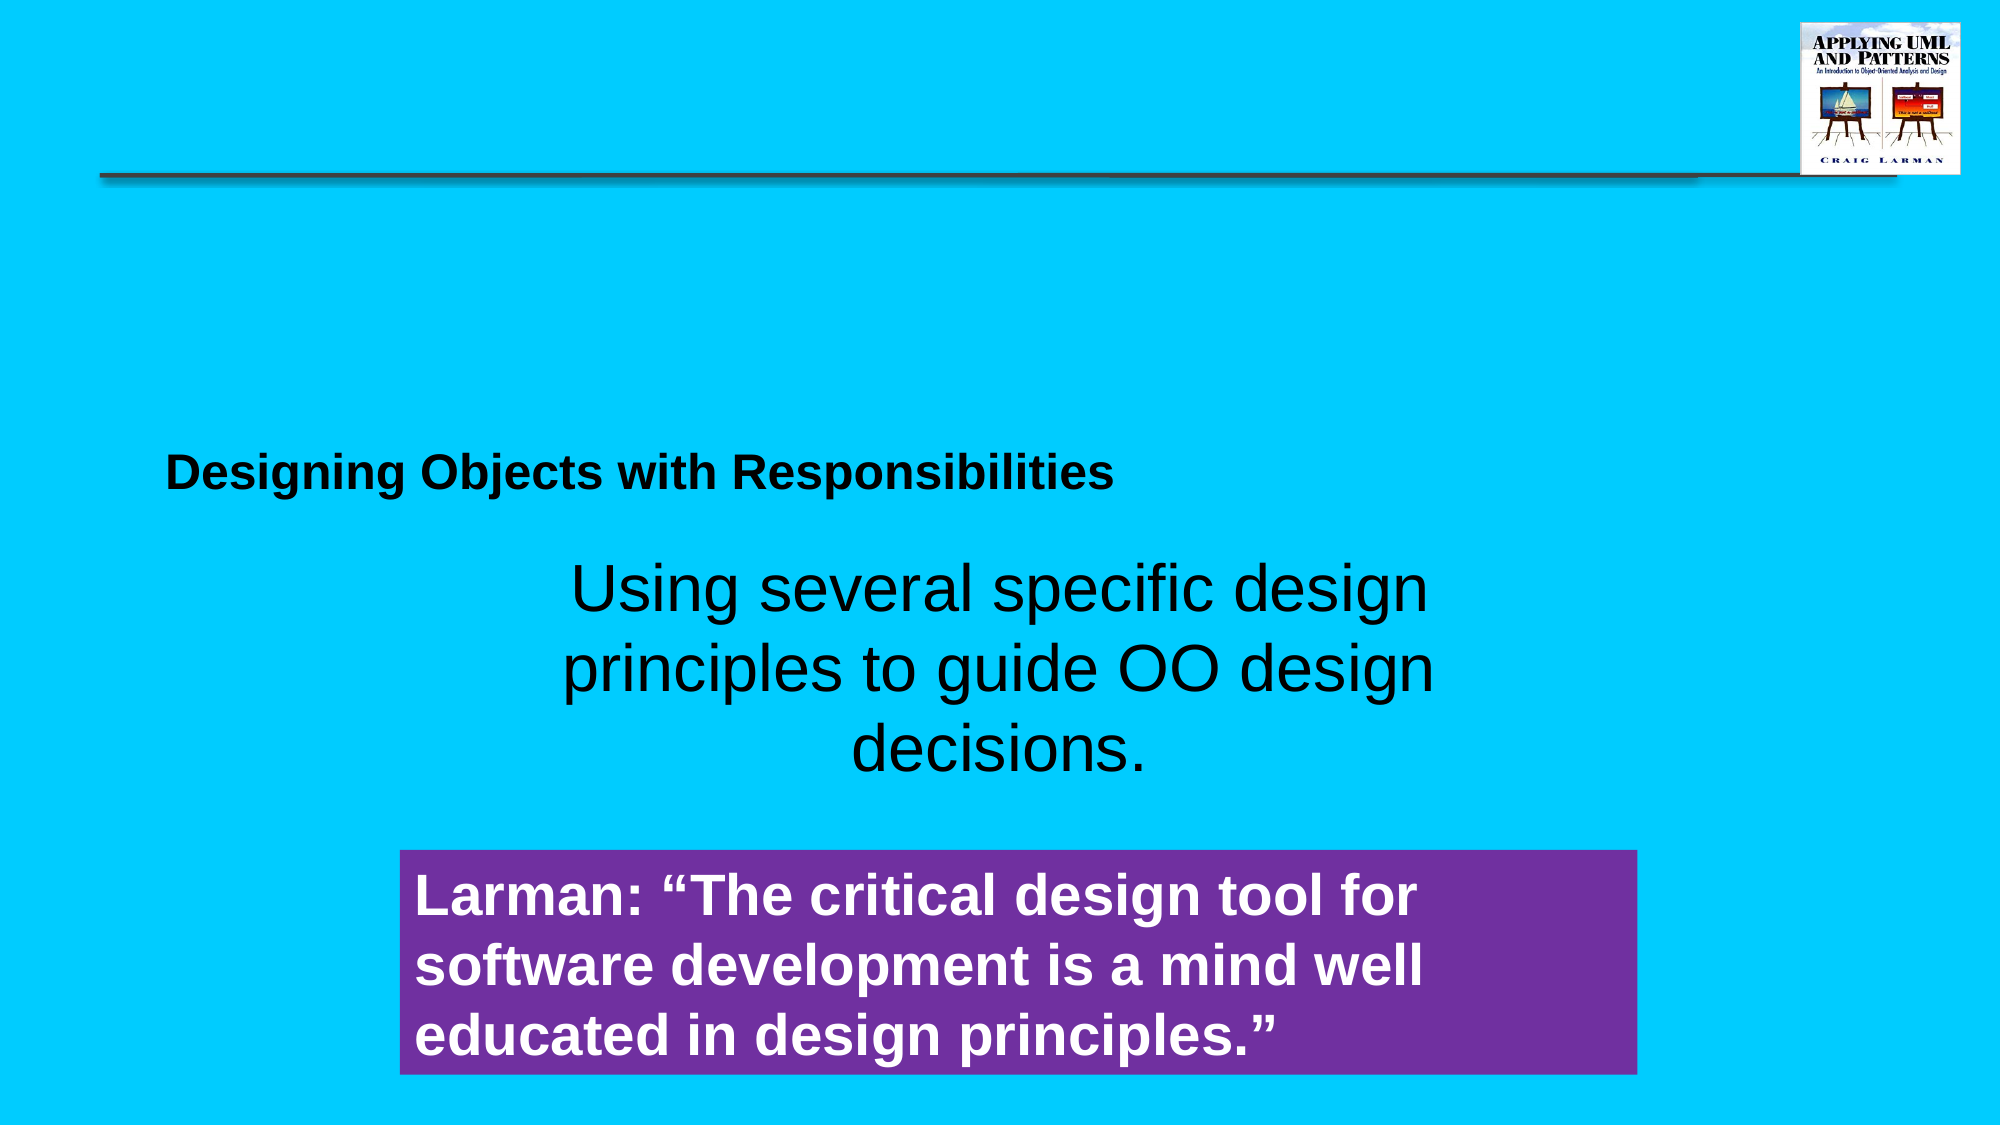

# Designing Objects with Responsibilities
Using several specific design principles to guide OO design decisions.
Larman: “The critical design tool for software development is a mind well educated in design principles.”